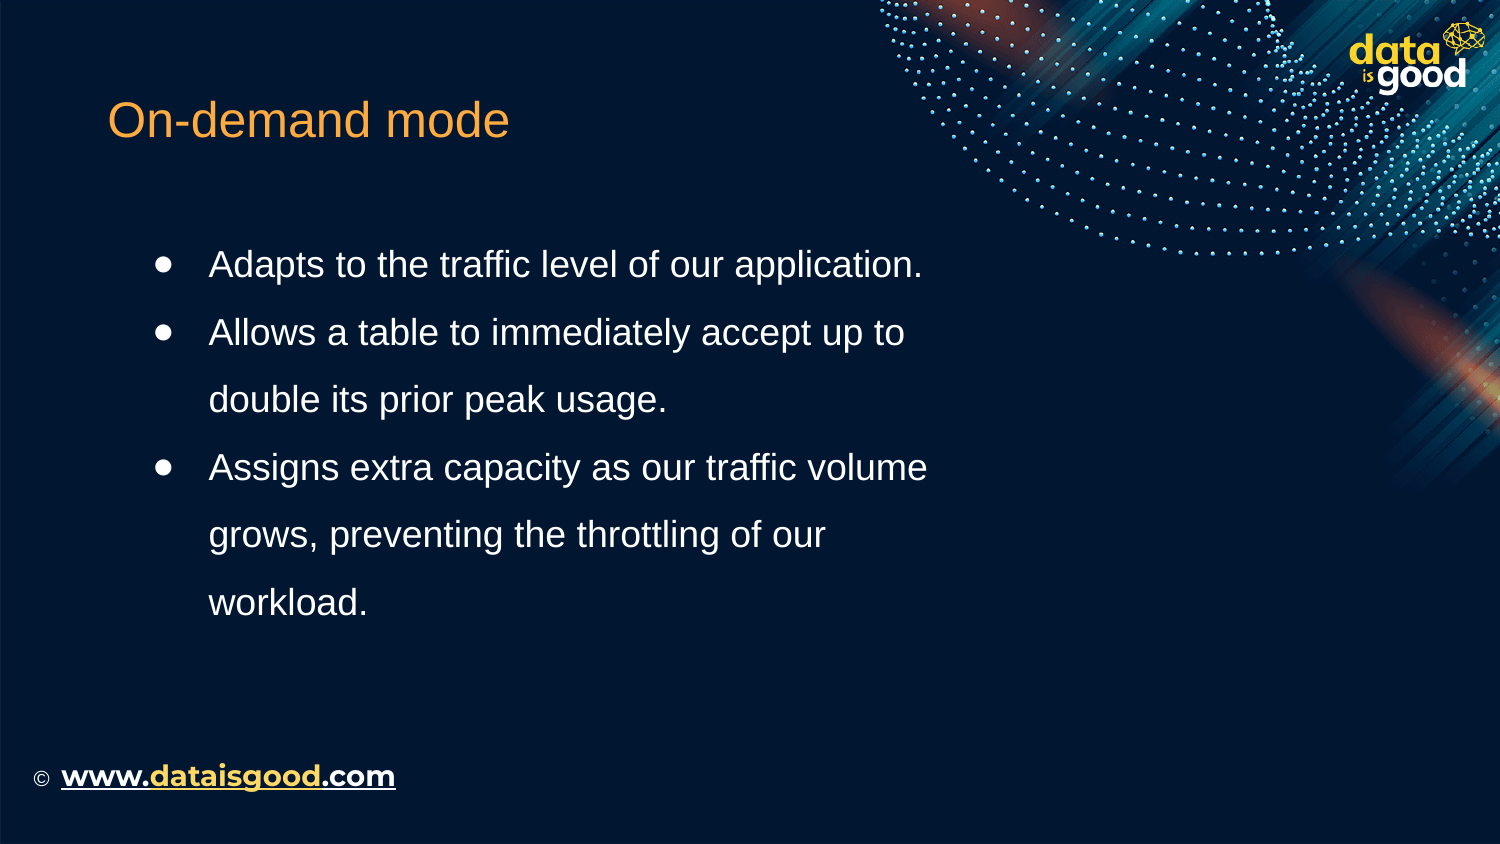

# On-demand mode
Adapts to the traffic level of our application.
Allows a table to immediately accept up to double its prior peak usage.
Assigns extra capacity as our traffic volume grows, preventing the throttling of our workload.